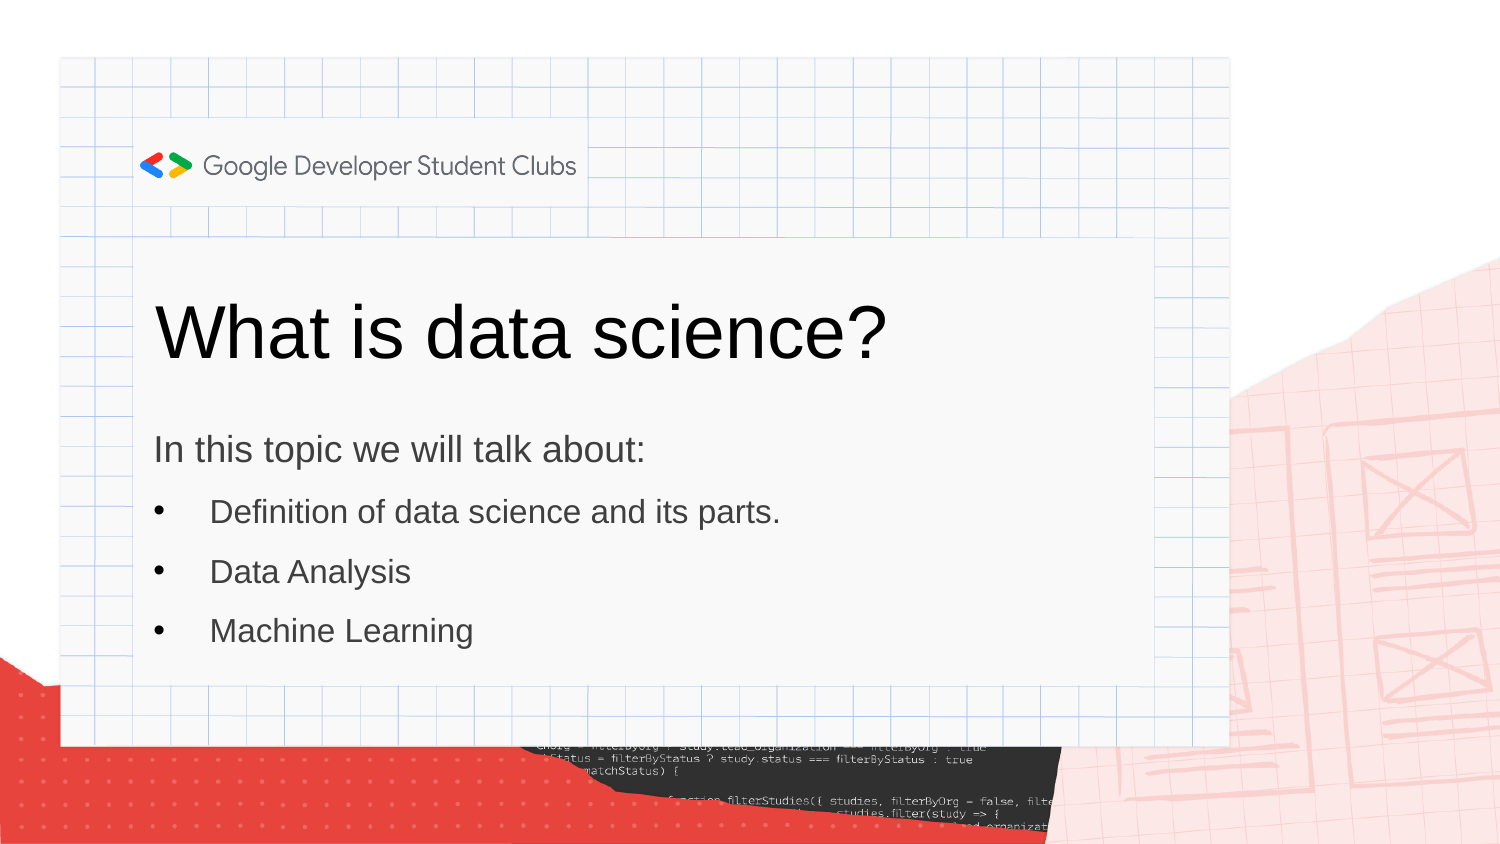

# What is data science?
In this topic we will talk about:
Definition of data science and its parts.
Data Analysis
Machine Learning